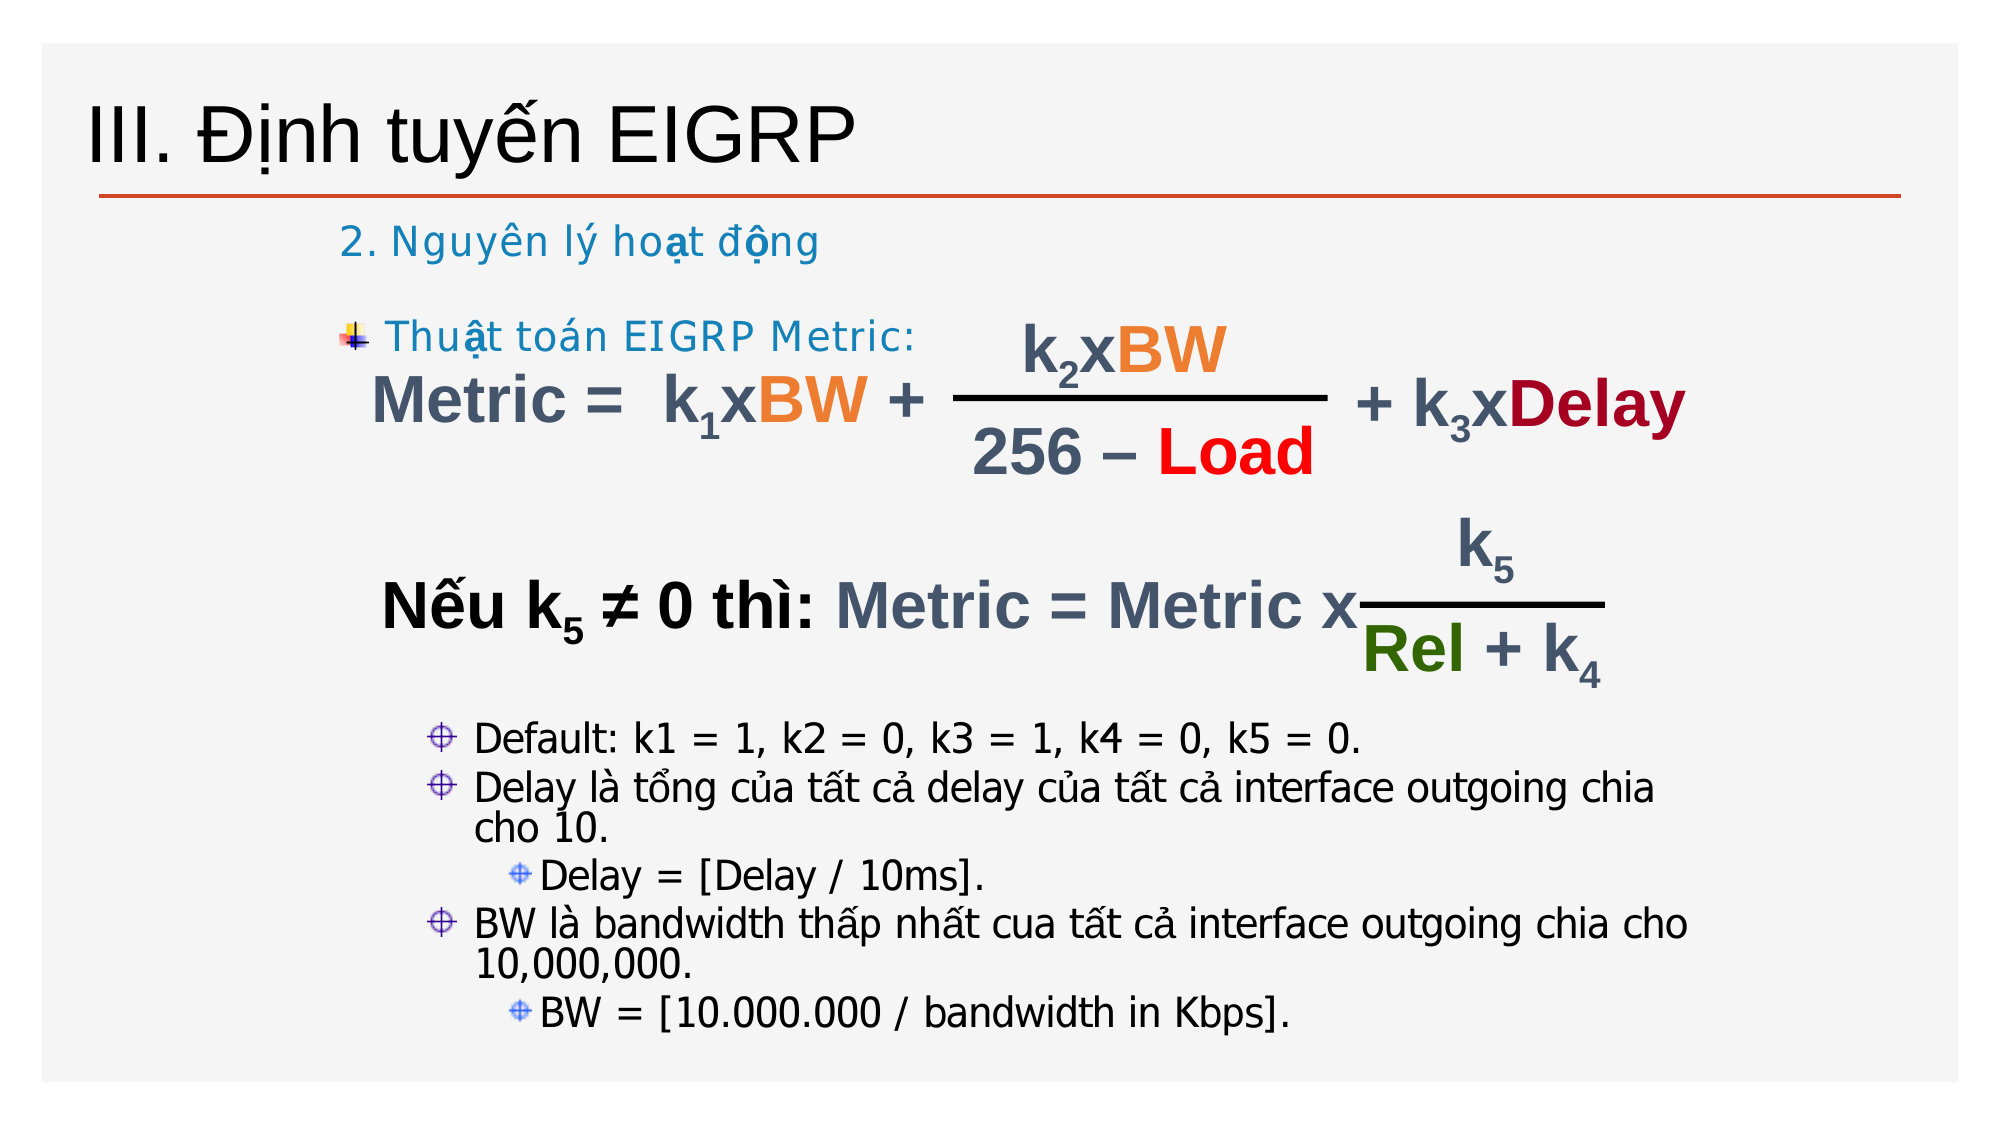

# III. Định tuyến EIGRP
2. Nguyên lý hoạt động
Thuật toán EIGRP Metric:
k2xBW
Metric =
k1xBW +
 + k3xDelay

256 – Load
k5

Rel + k4
Nếu k5 ≠ 0 thì: Metric = Metric x
Default: k1 = 1, k2 = 0, k3 = 1, k4 = 0, k5 = 0.
Delay là tổng của tất cả delay của tất cả interface outgoing chia cho 10.
Delay = [Delay / 10ms].
BW là bandwidth thấp nhất cua tất cả interface outgoing chia cho 10,000,000.
BW = [10.000.000 / bandwidth in Kbps].